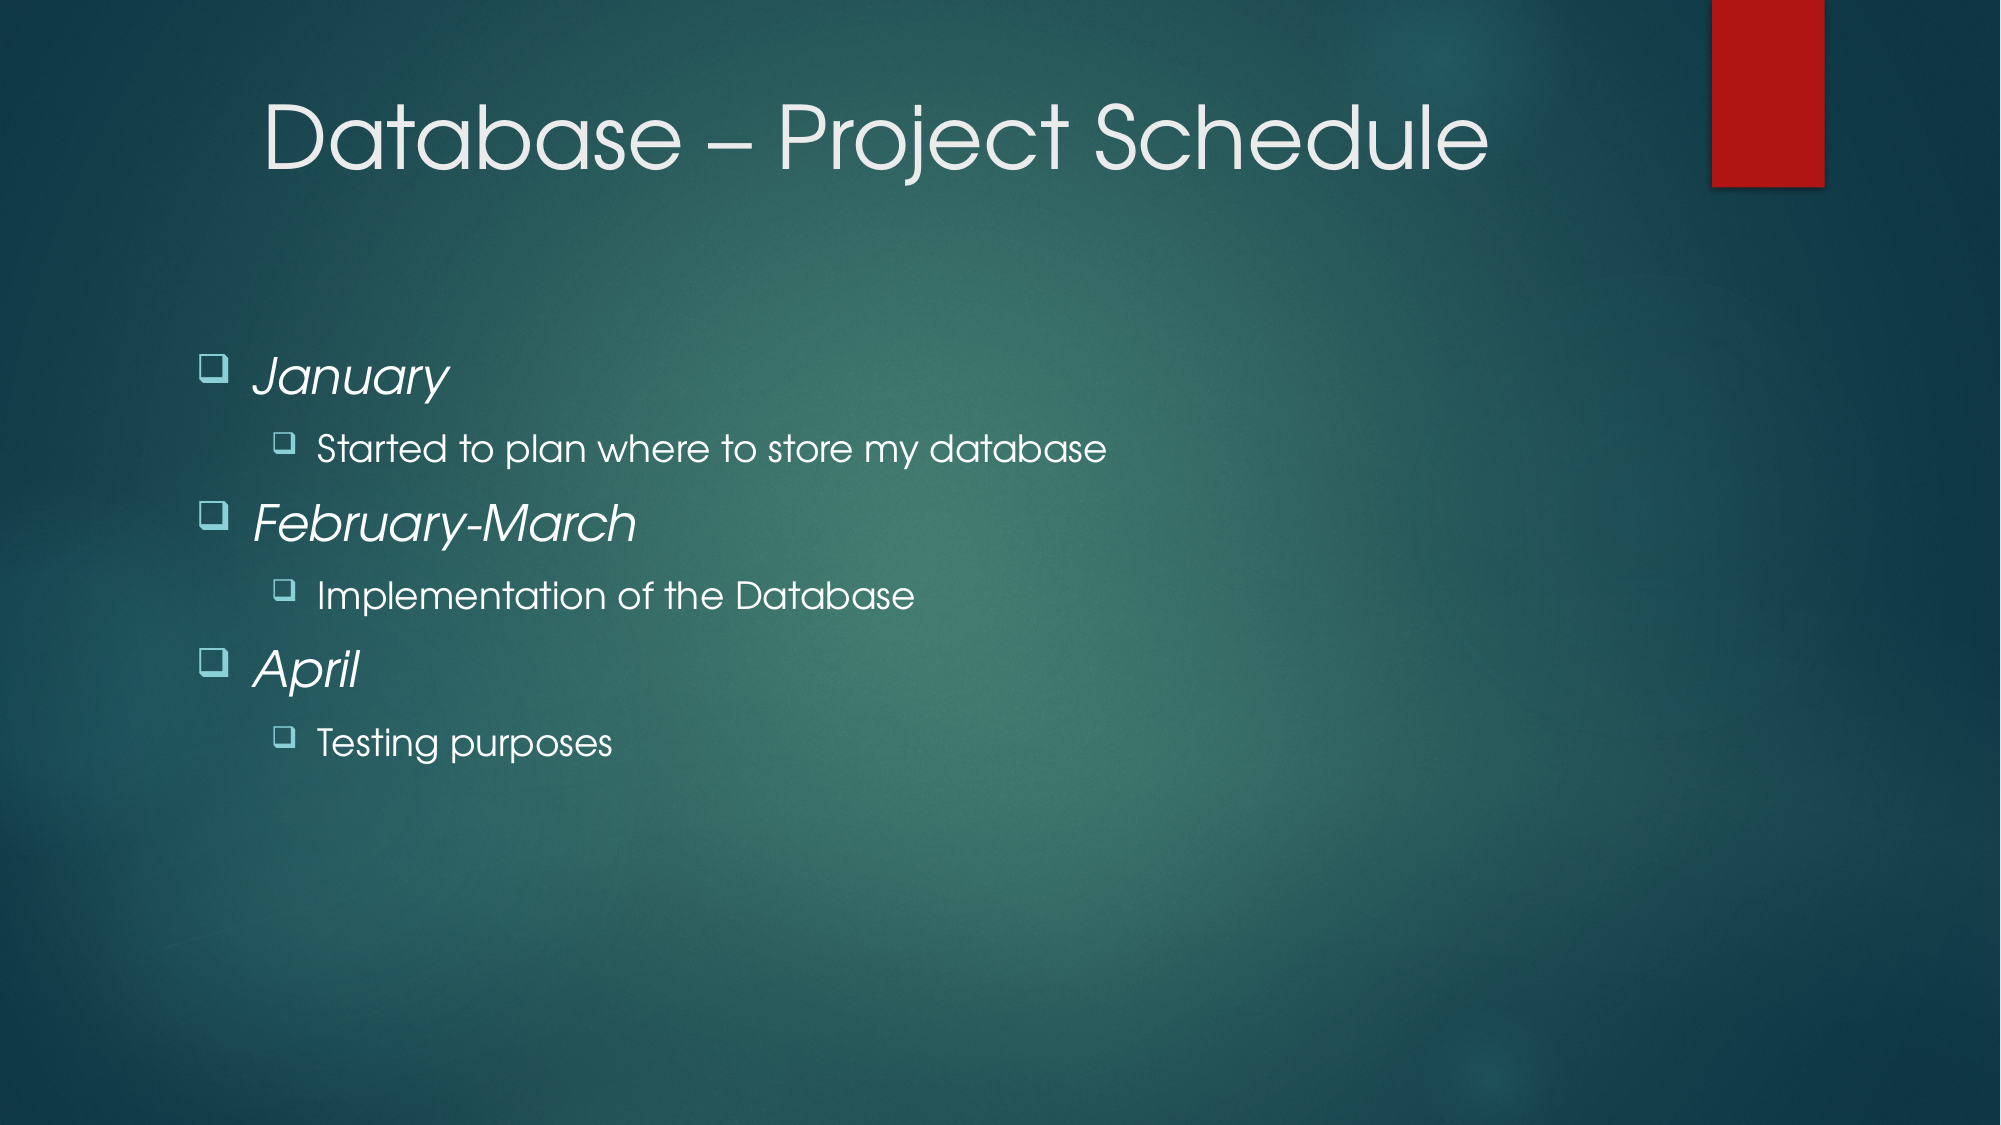

# Database – Project Schedule
January
Started to plan where to store my database
February-March
Implementation of the Database
April
Testing purposes